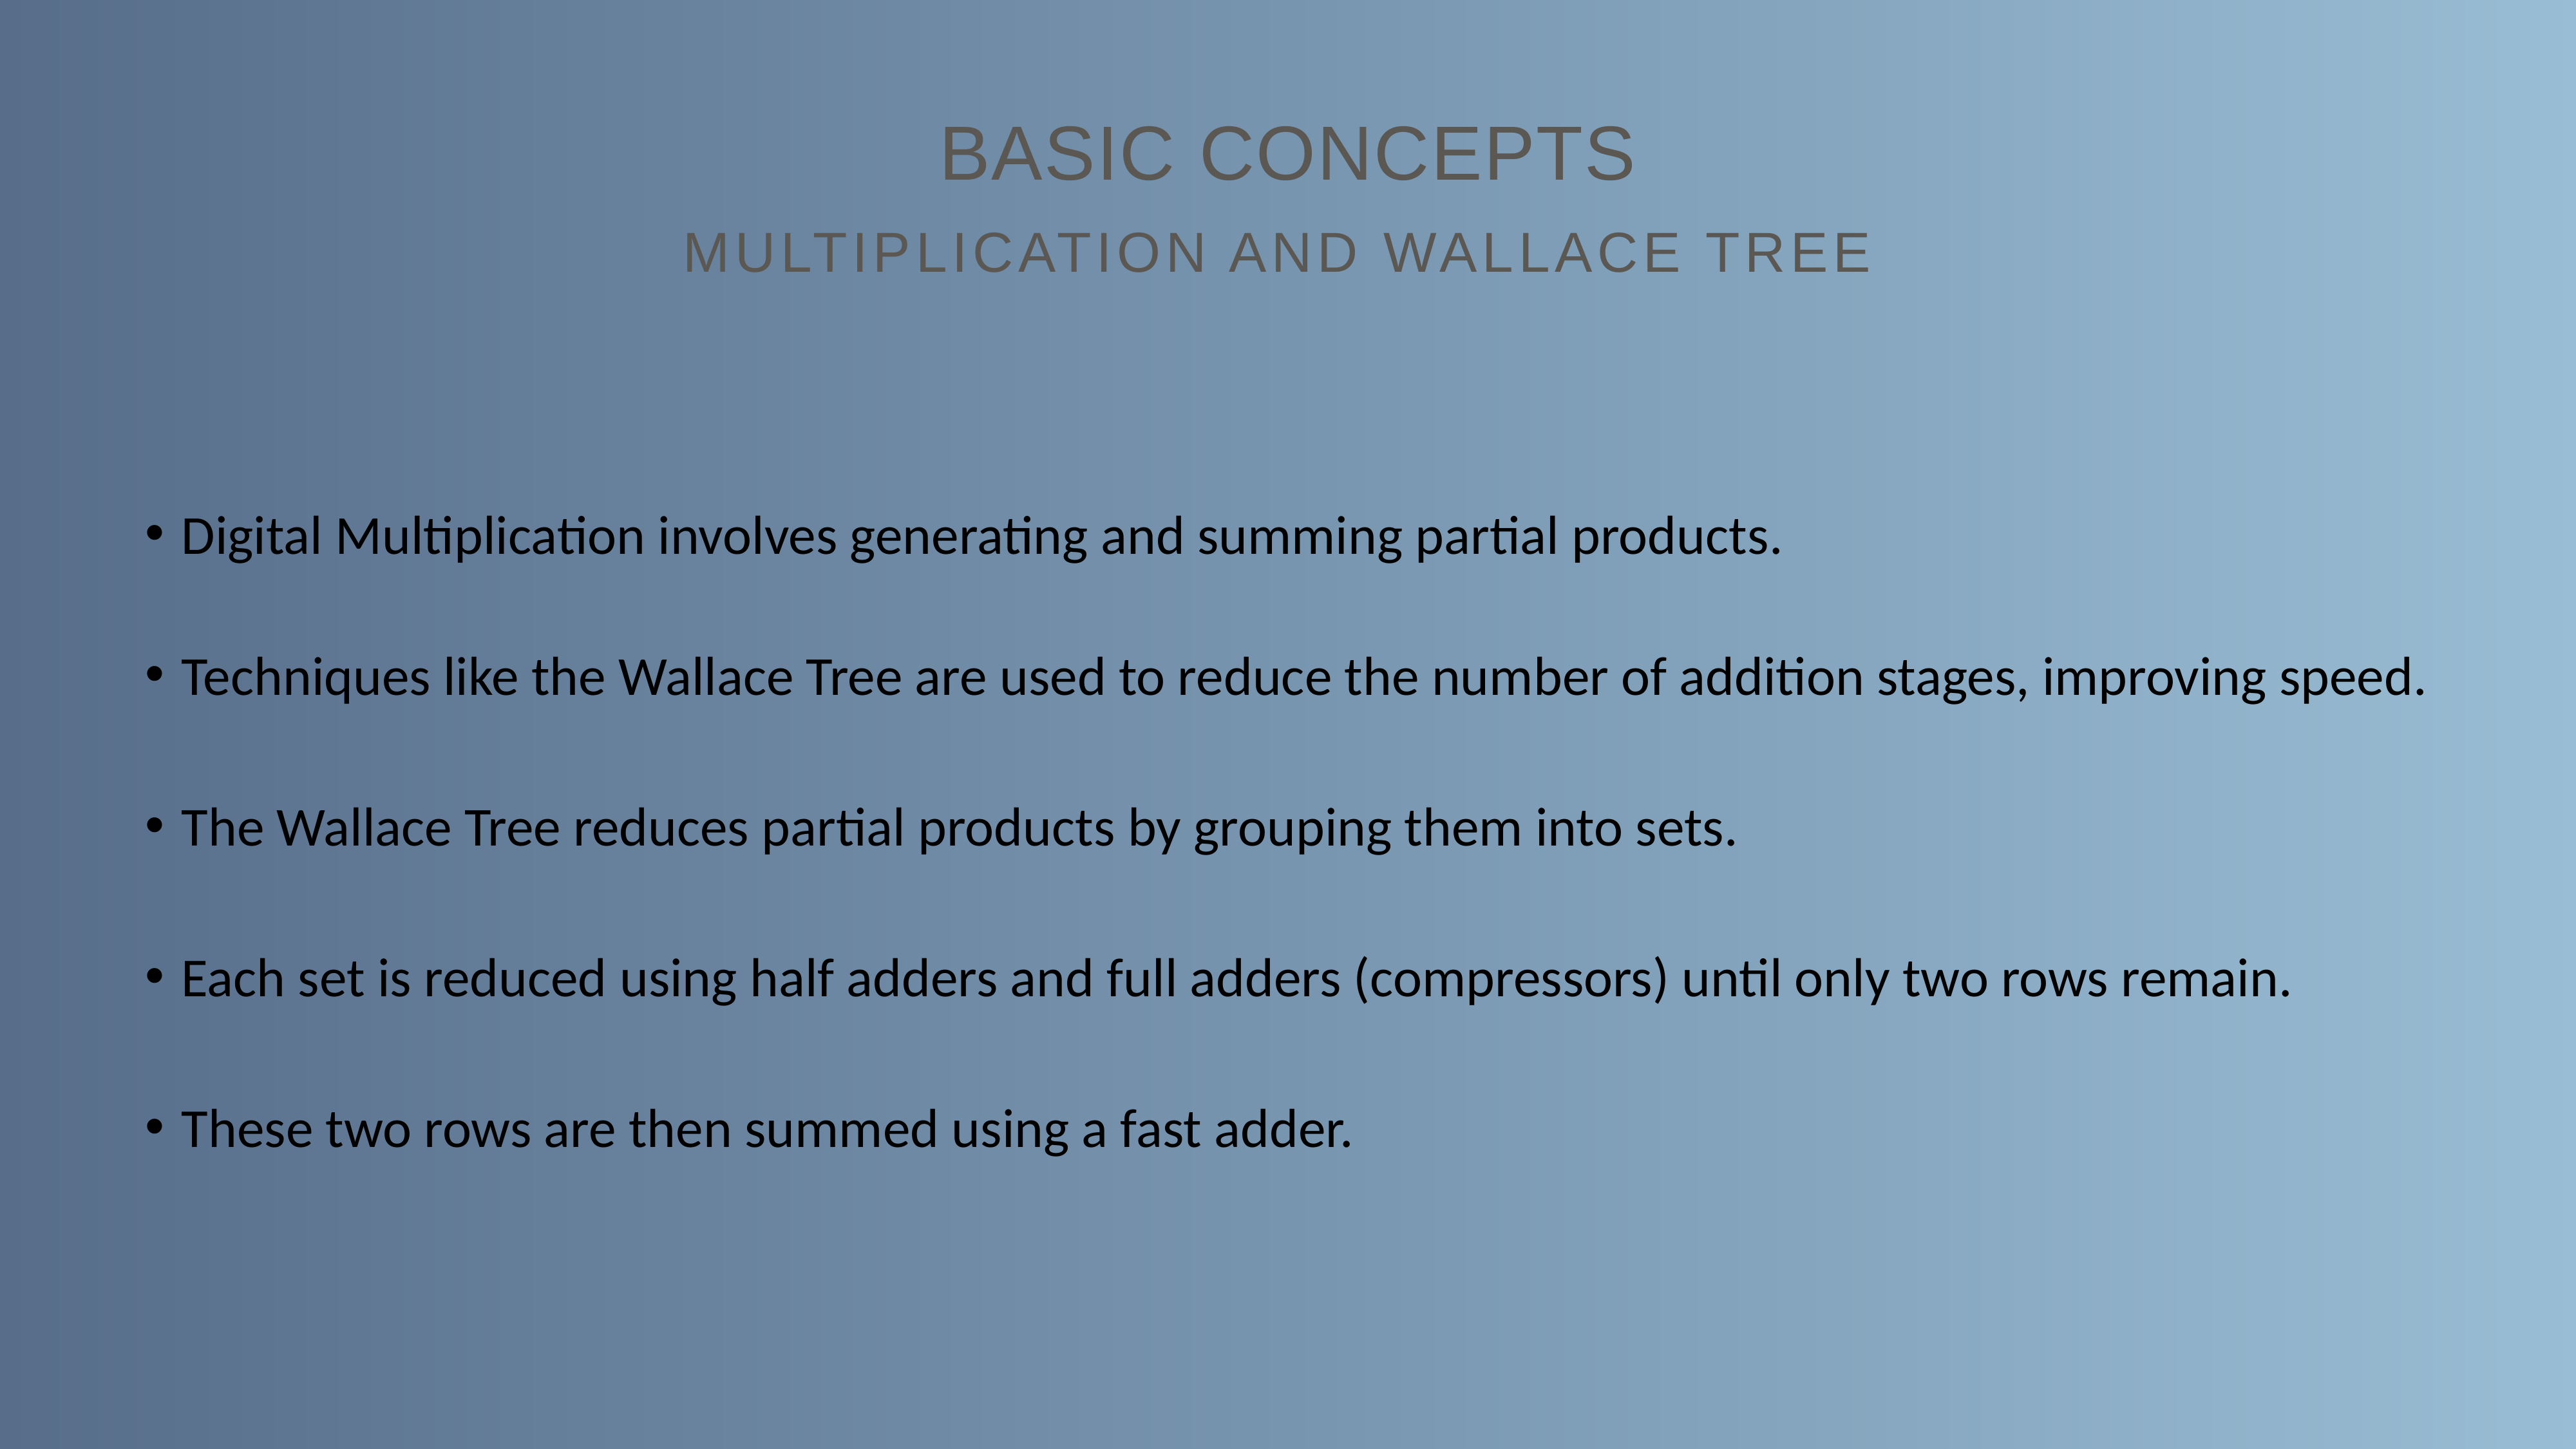

# Basic Concepts
Multiplication and Wallace tree

Digital Multiplication involves generating and summing partial products.
Techniques like the Wallace Tree are used to reduce the number of addition stages, improving speed.

The Wallace Tree reduces partial products by grouping them into sets.

Each set is reduced using half adders and full adders (compressors) until only two rows remain.

These two rows are then summed using a fast adder.